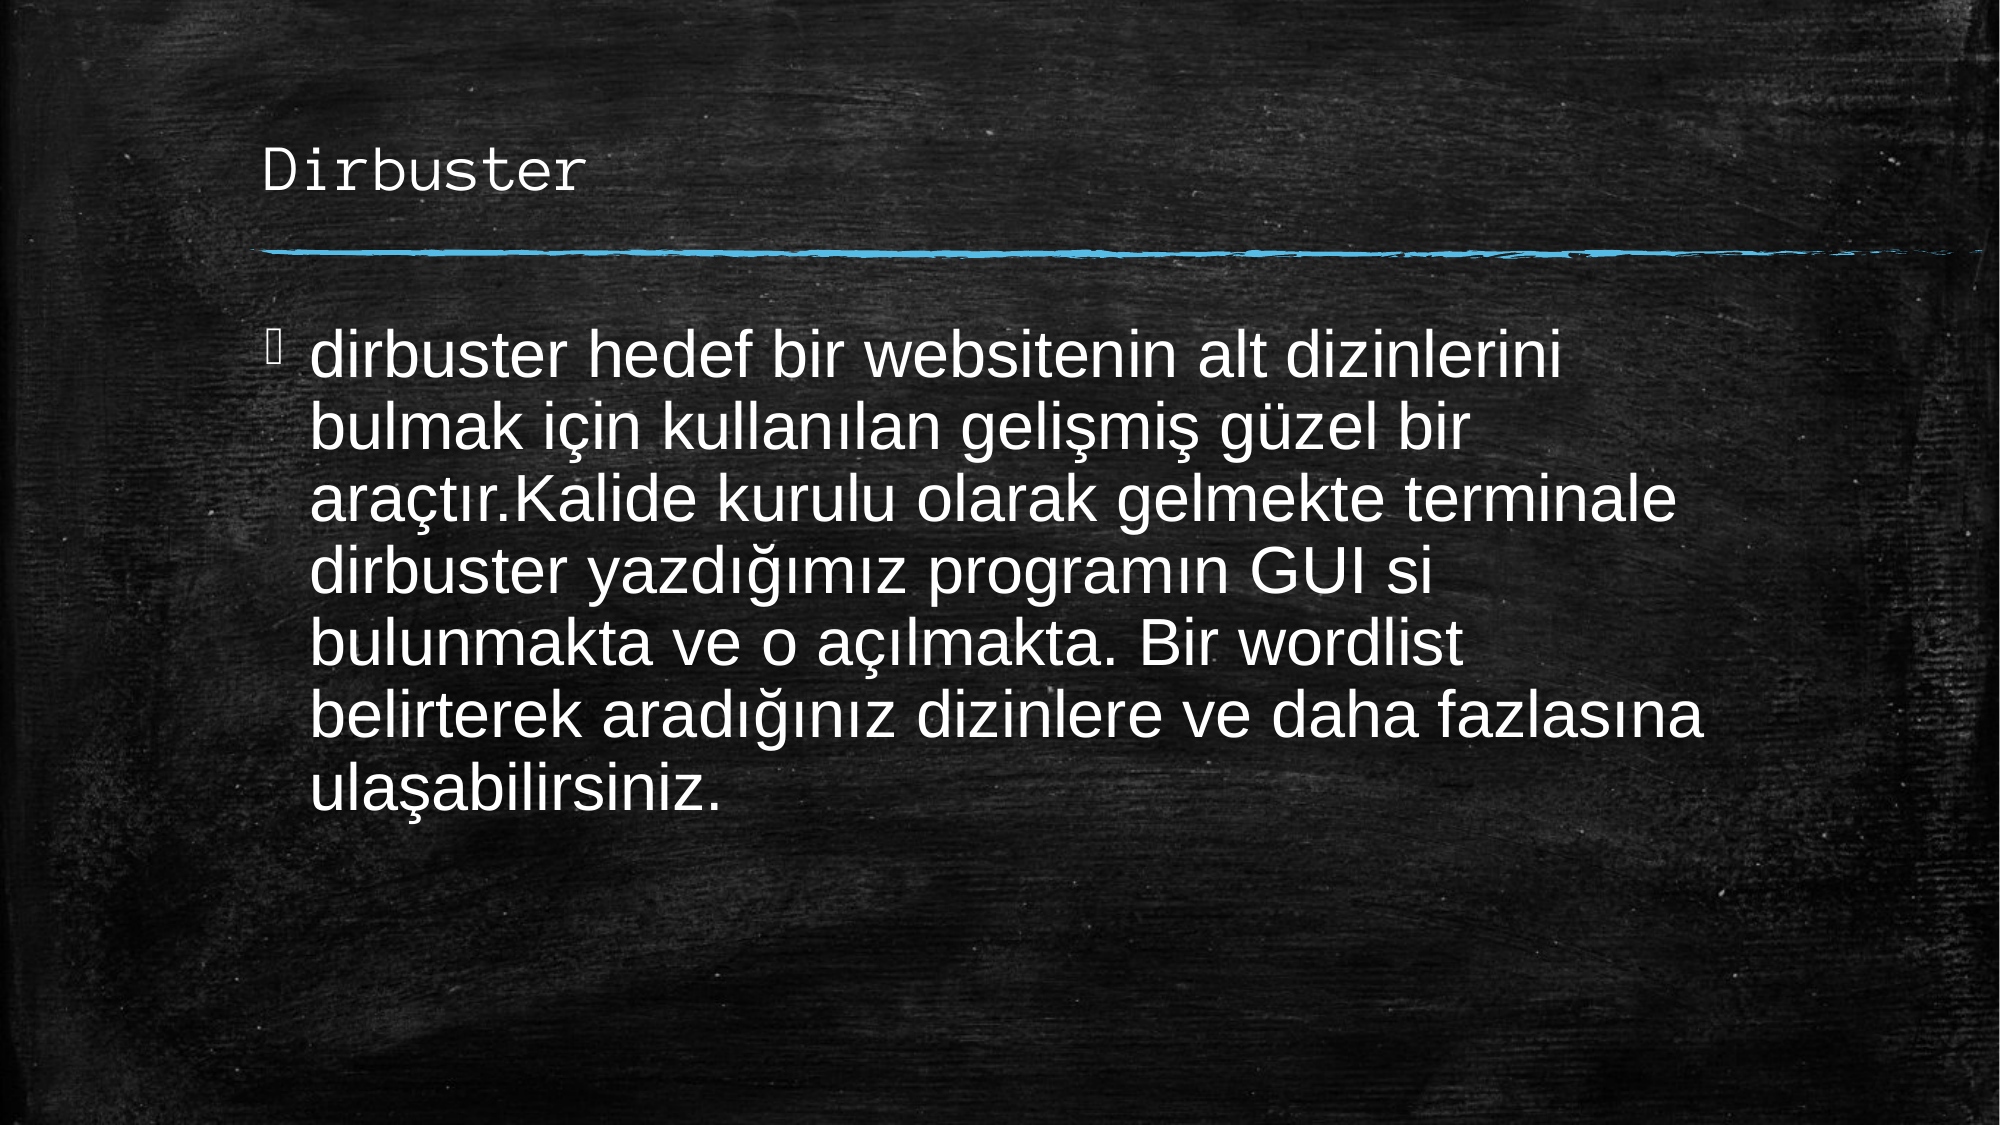

# Dirbuster
dirbuster hedef bir websitenin alt dizinlerini bulmak için kullanılan gelişmiş güzel bir araçtır.Kalide kurulu olarak gelmekte terminale dirbuster yazdığımız programın GUI si bulunmakta ve o açılmakta. Bir wordlist  belirterek aradığınız dizinlere ve daha fazlasına ulaşabilirsiniz.